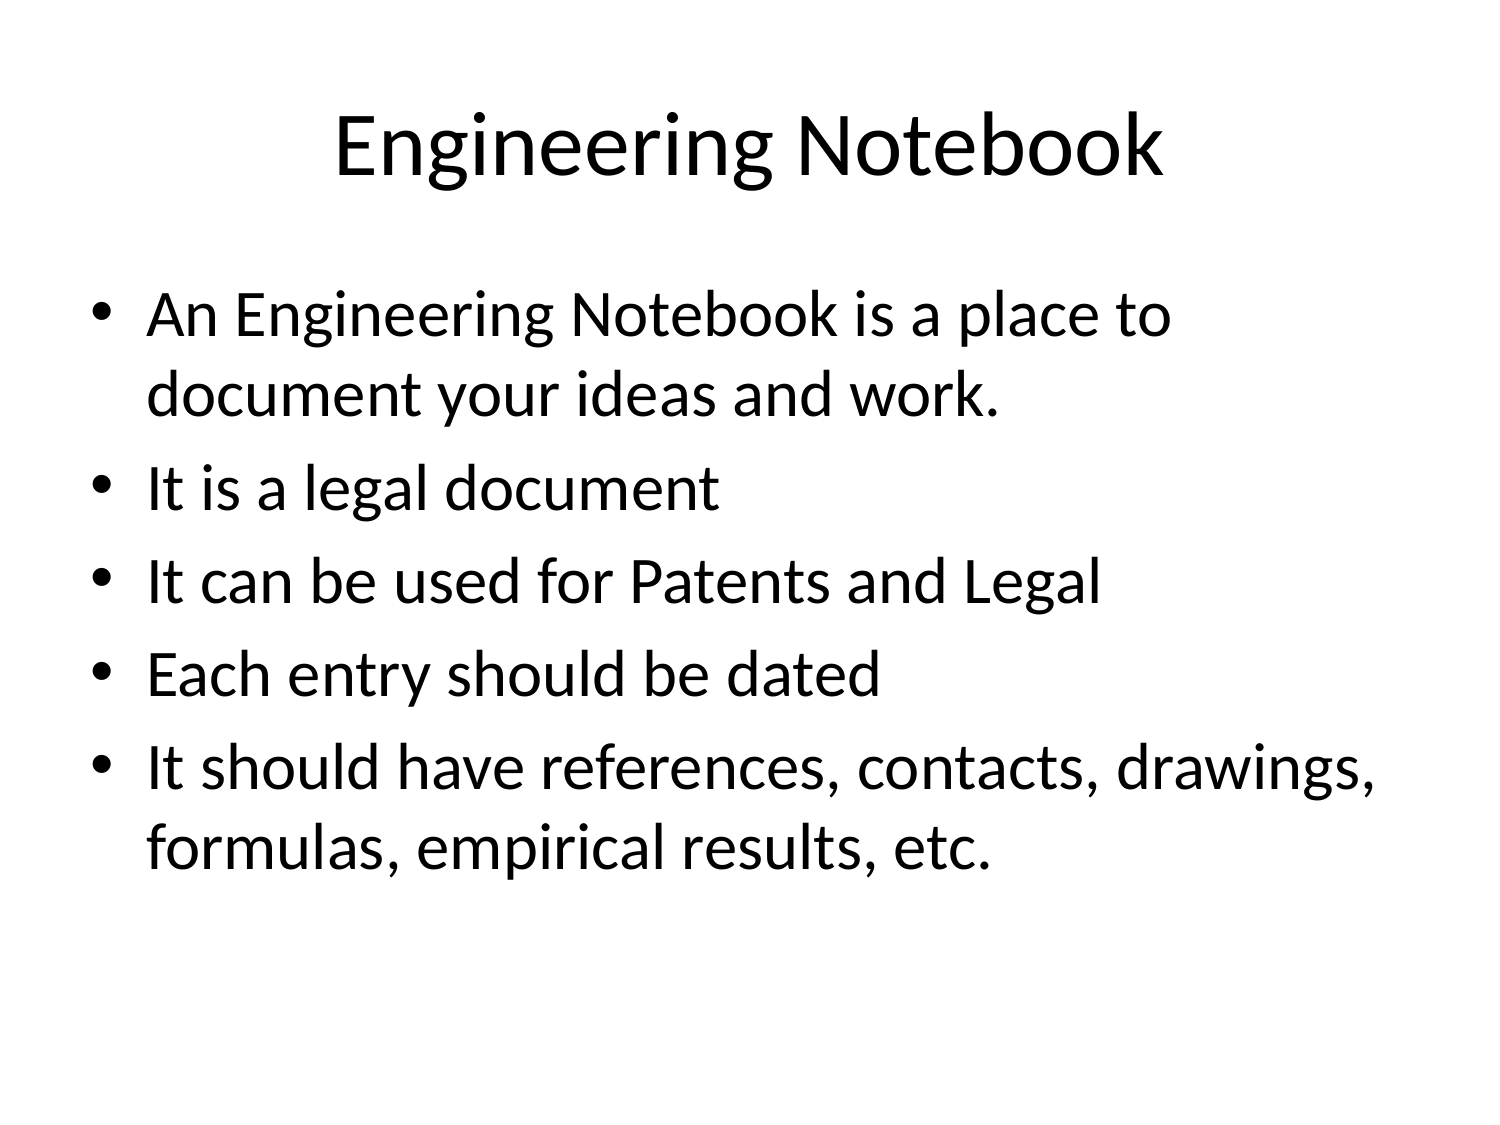

# Engineering Notebook
An Engineering Notebook is a place to document your ideas and work.
It is a legal document
It can be used for Patents and Legal
Each entry should be dated
It should have references, contacts, drawings, formulas, empirical results, etc.